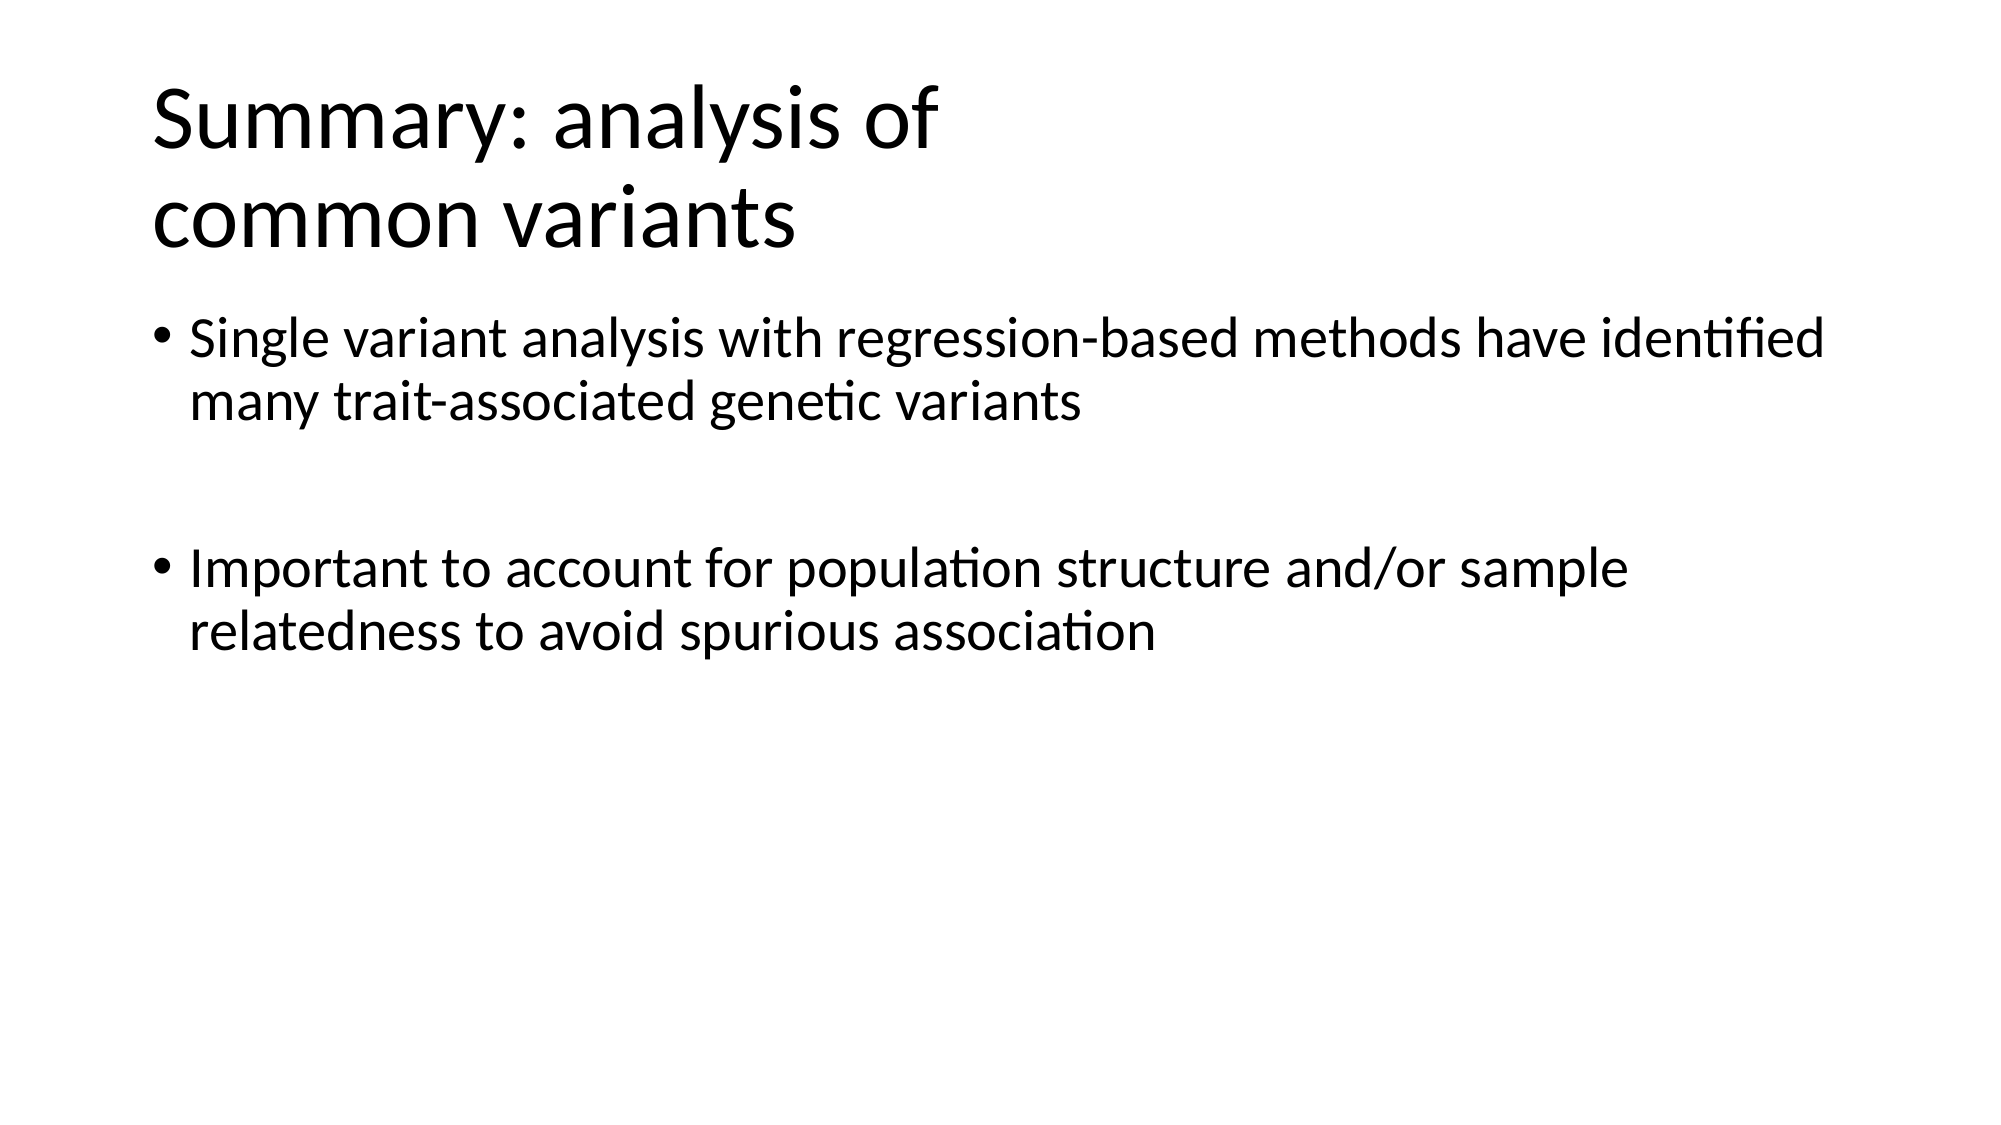

# Summary: analysis of common variants
Single variant analysis with regression-based methods have identified many trait-associated genetic variants

Important to account for population structure and/or sample relatedness to avoid spurious association